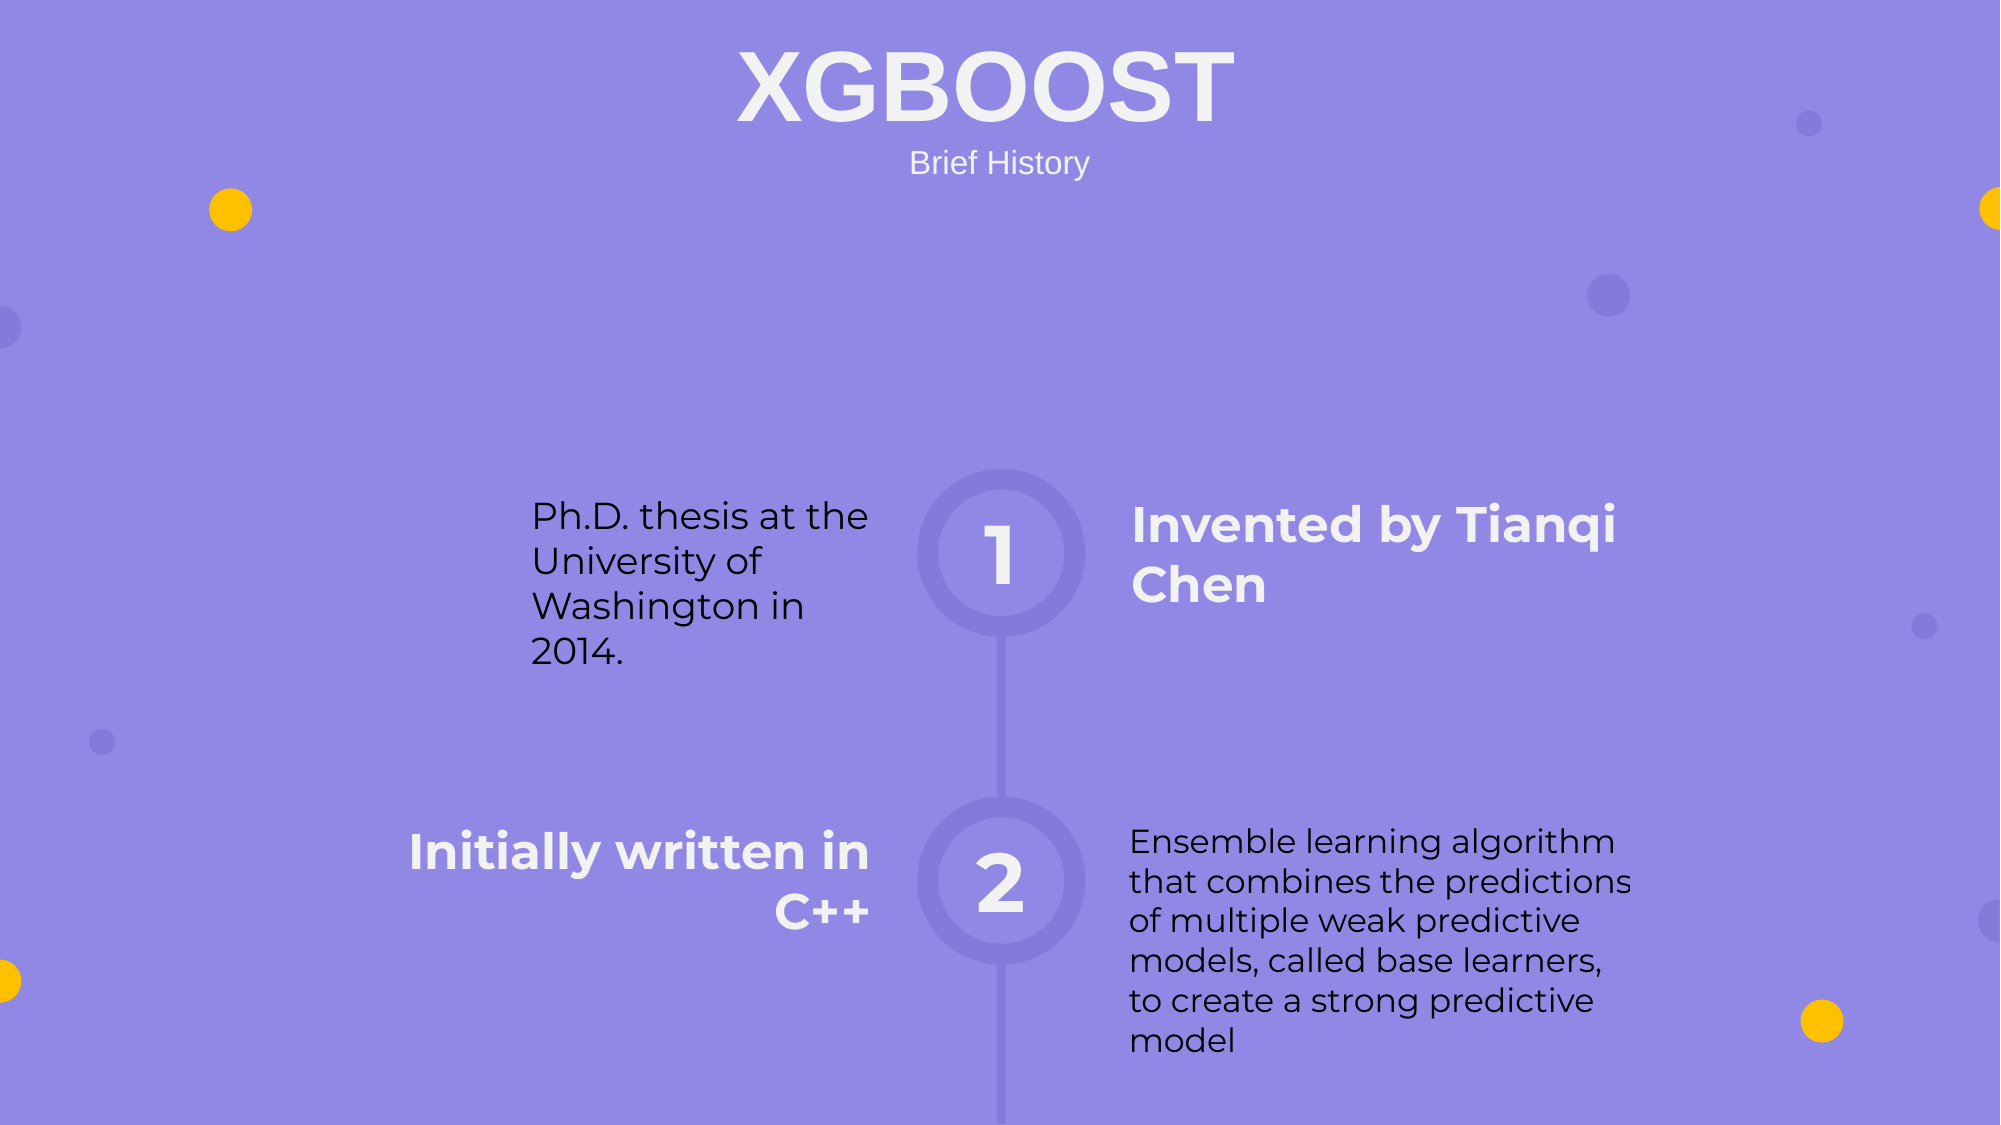

XGBOOST

Brief History

Invented by Tianqi Chen
Ph.D. thesis at the University of Washington in 2014.

1

Initially written in C++
Ensemble learning algorithm that combines the predictions of multiple weak predictive models, called base learners, to create a strong predictive model

2